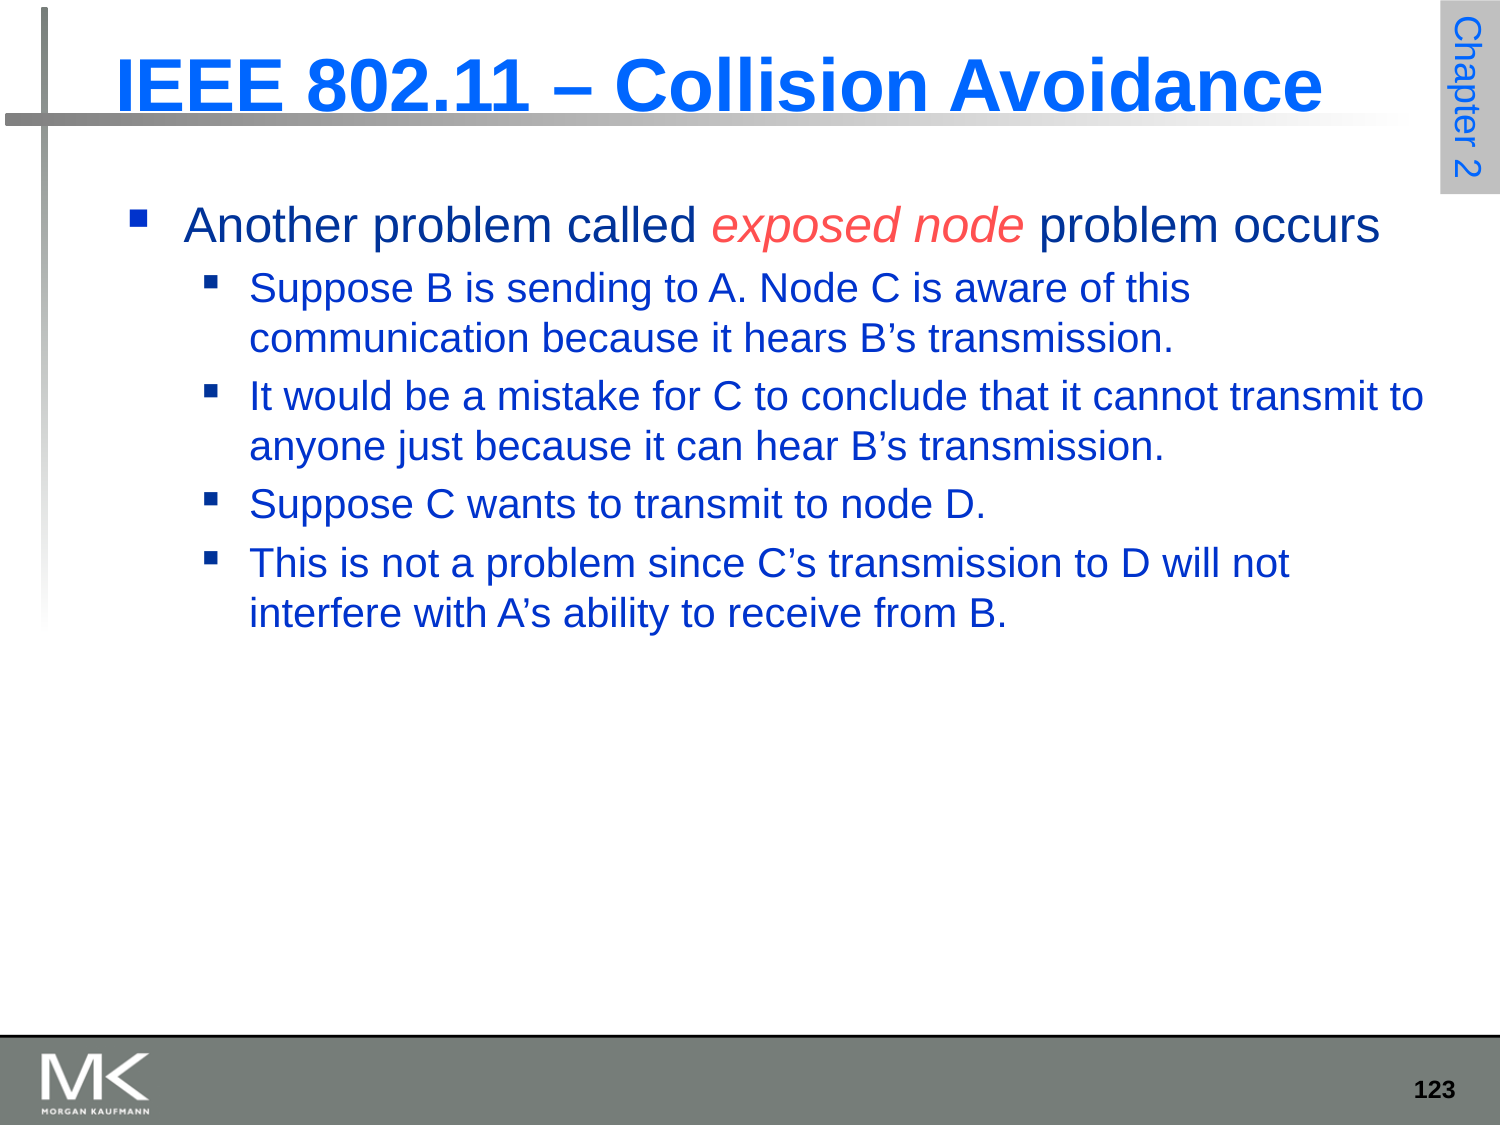

# IEEE 802.11 – Collision Avoidance
Another problem called exposed node problem occurs
Suppose B is sending to A. Node C is aware of this communication because it hears B’s transmission.
It would be a mistake for C to conclude that it cannot transmit to anyone just because it can hear B’s transmission.
Suppose C wants to transmit to node D.
This is not a problem since C’s transmission to D will not interfere with A’s ability to receive from B.